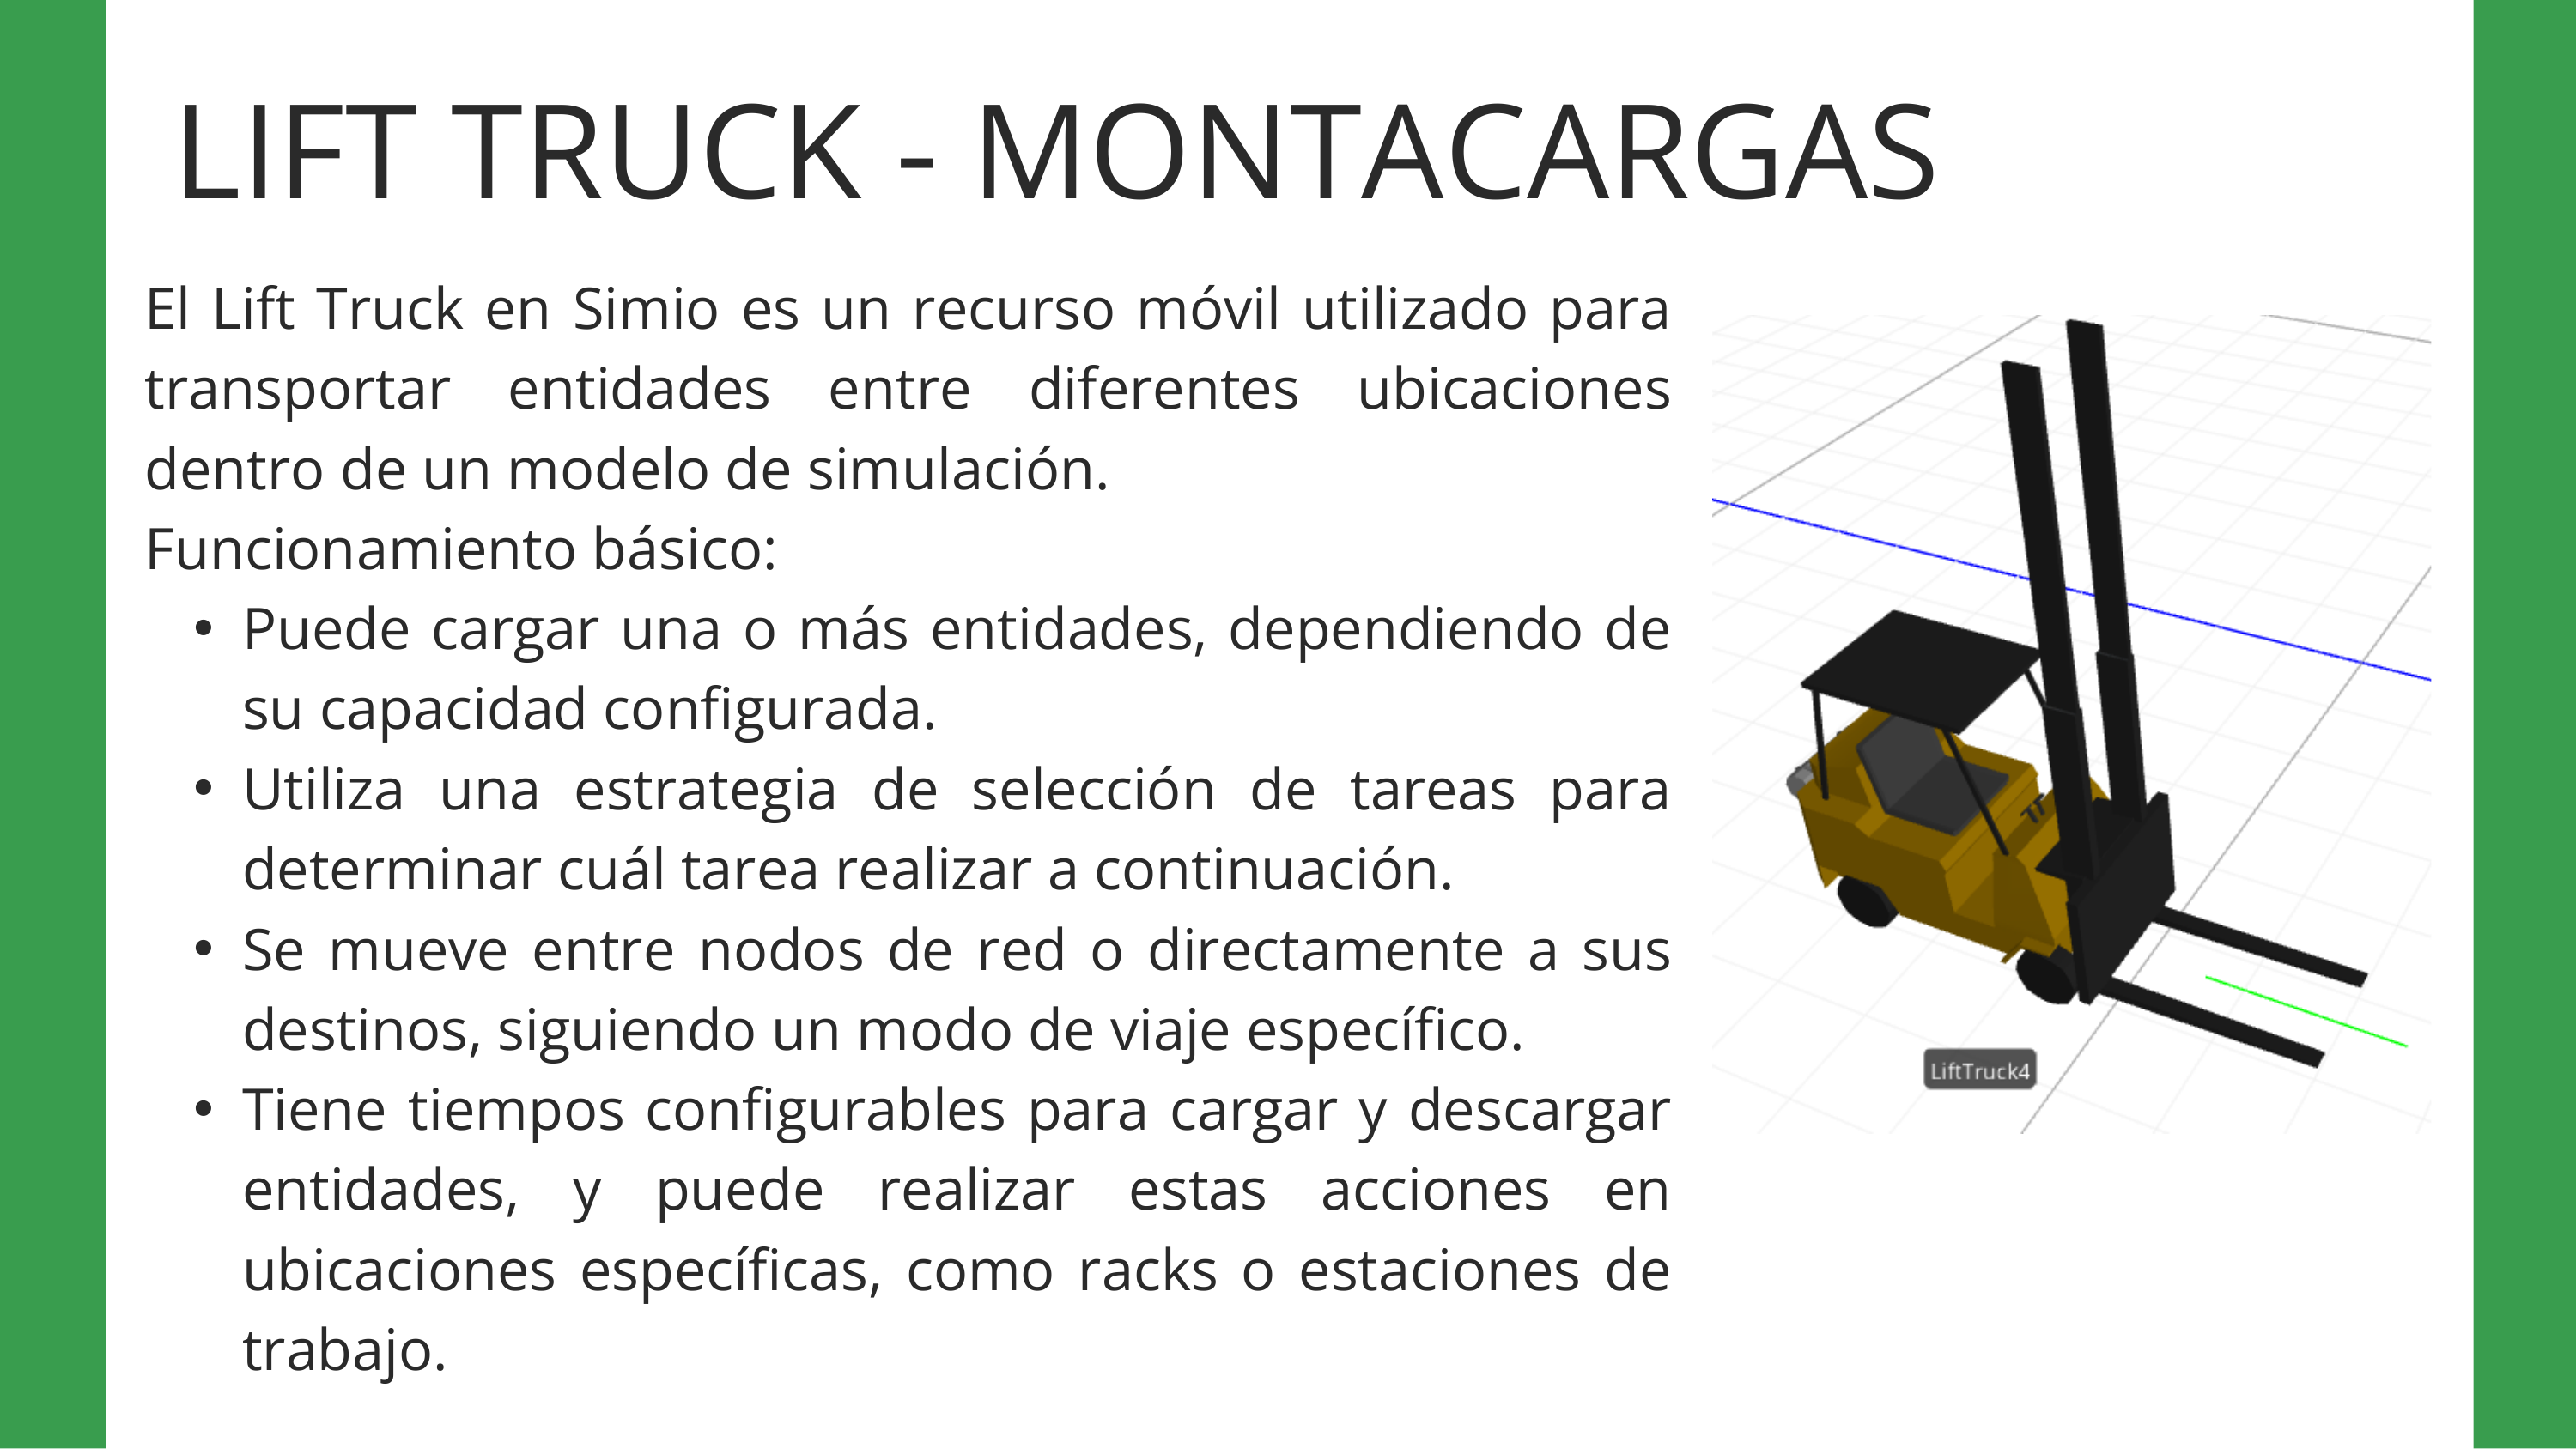

LIFT TRUCK - MONTACARGAS
El Lift Truck en Simio es un recurso móvil utilizado para transportar entidades entre diferentes ubicaciones dentro de un modelo de simulación.
Funcionamiento básico:
Puede cargar una o más entidades, dependiendo de su capacidad configurada.
Utiliza una estrategia de selección de tareas para determinar cuál tarea realizar a continuación.
Se mueve entre nodos de red o directamente a sus destinos, siguiendo un modo de viaje específico.
Tiene tiempos configurables para cargar y descargar entidades, y puede realizar estas acciones en ubicaciones específicas, como racks o estaciones de trabajo.